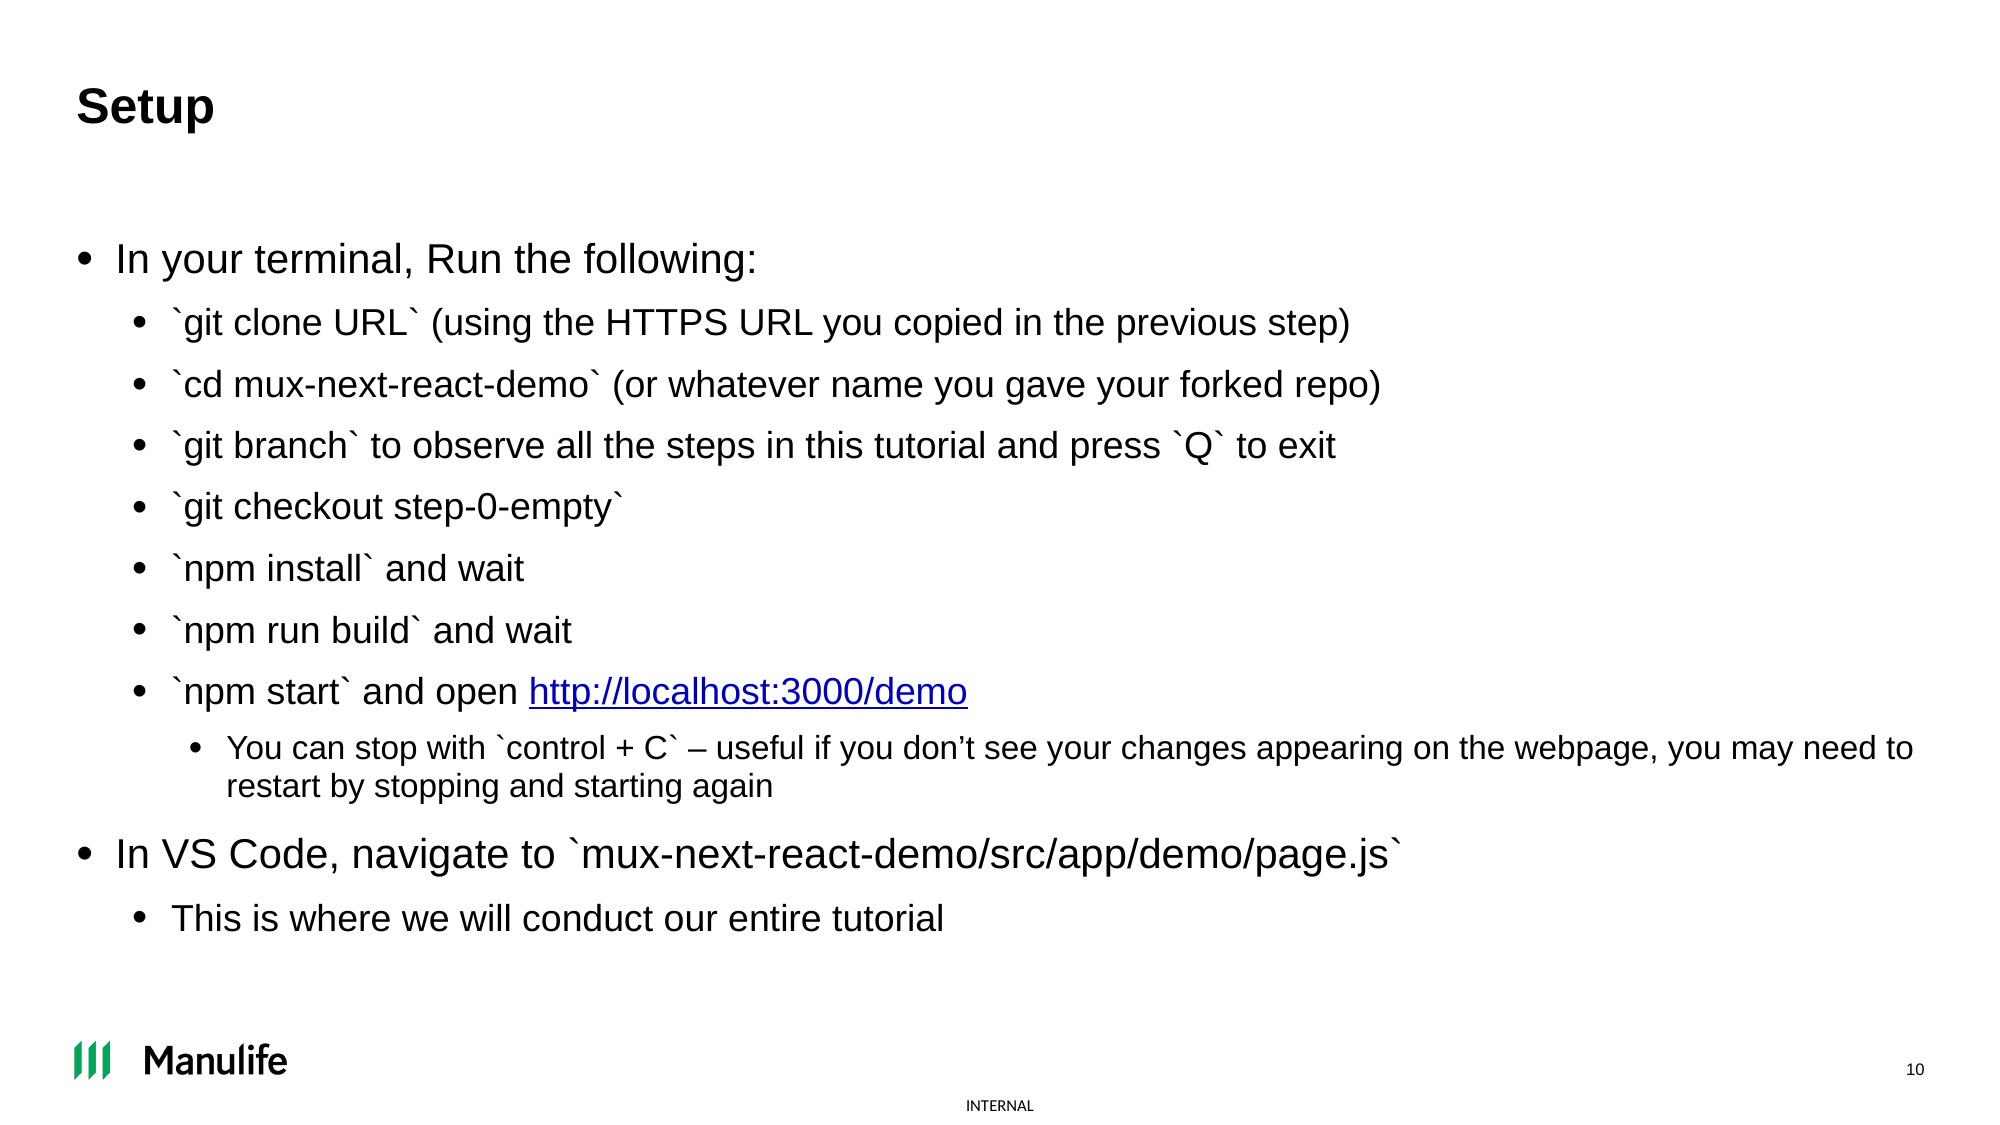

# Setup
In your terminal, Run the following:
`git clone URL` (using the HTTPS URL you copied in the previous step)
`cd mux-next-react-demo` (or whatever name you gave your forked repo)
`git branch` to observe all the steps in this tutorial and press `Q` to exit
`git checkout step-0-empty`
`npm install` and wait
`npm run build` and wait
`npm start` and open http://localhost:3000/demo
You can stop with `control + C` – useful if you don’t see your changes appearing on the webpage, you may need to restart by stopping and starting again
In VS Code, navigate to `mux-next-react-demo/src/app/demo/page.js`
This is where we will conduct our entire tutorial

10